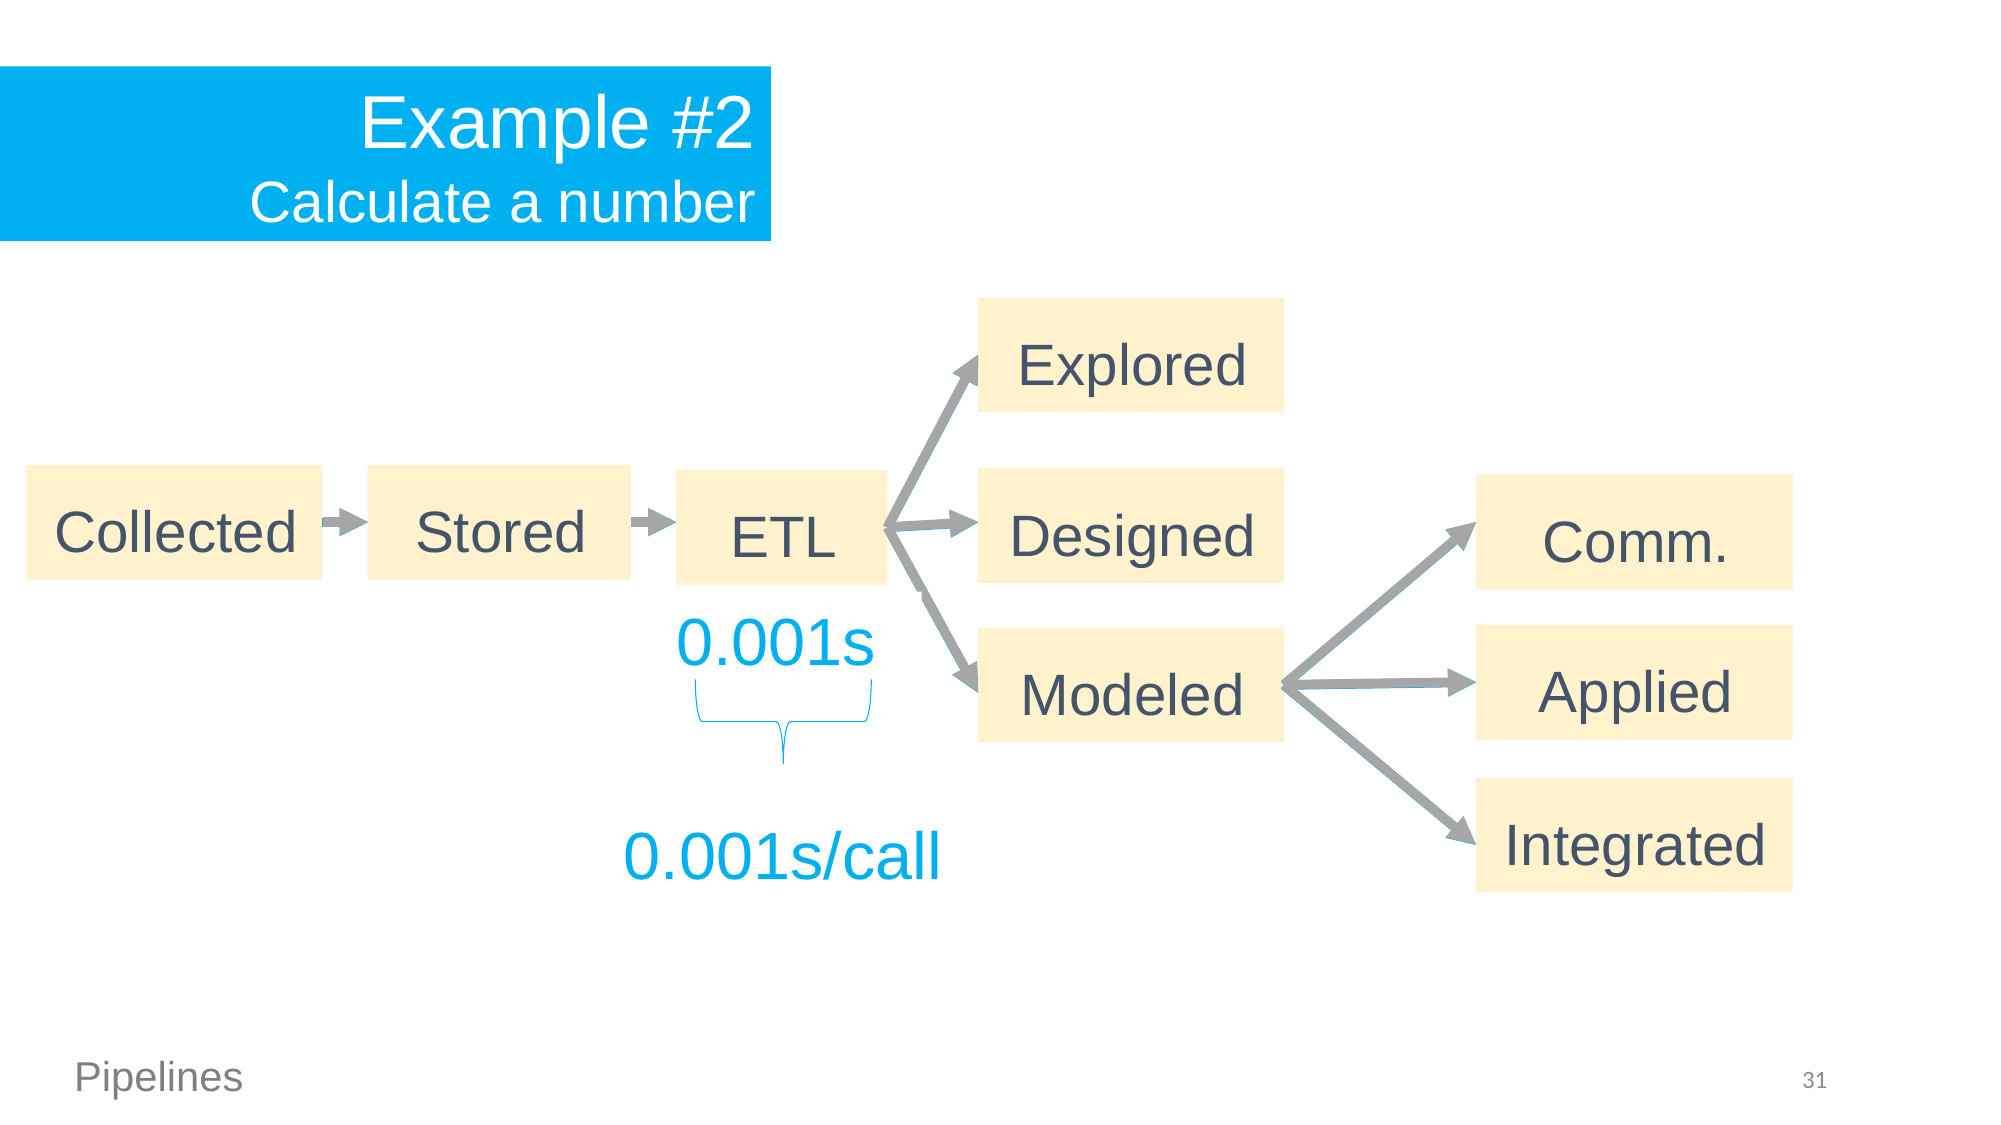

Example #2
Calculate a number
Explored
Stored
Collected
Designed
ETL
Comm.
0.001s
Applied
Modeled

Integrated
0.001s/call
Pipelines
31